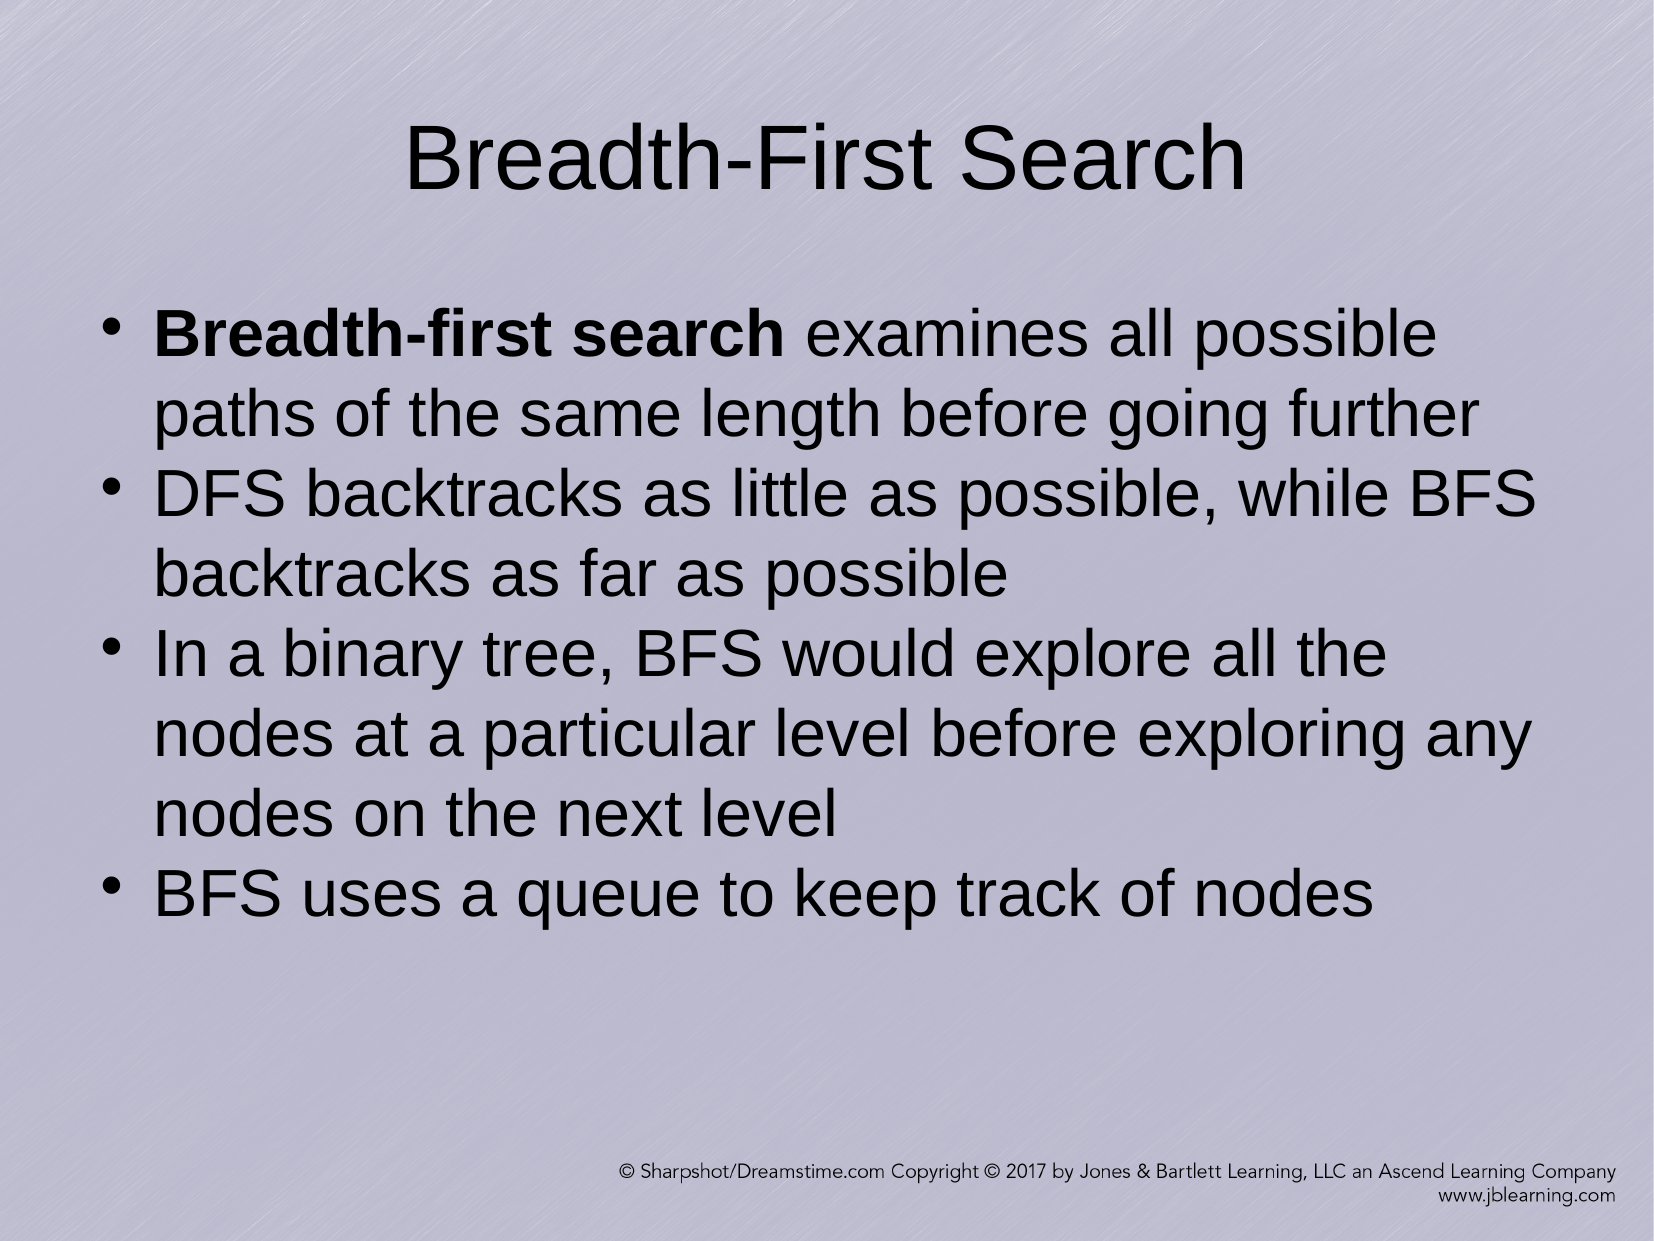

Breadth-First Search
Breadth-first search examines all possible paths of the same length before going further
DFS backtracks as little as possible, while BFS backtracks as far as possible
In a binary tree, BFS would explore all the nodes at a particular level before exploring any nodes on the next level
BFS uses a queue to keep track of nodes